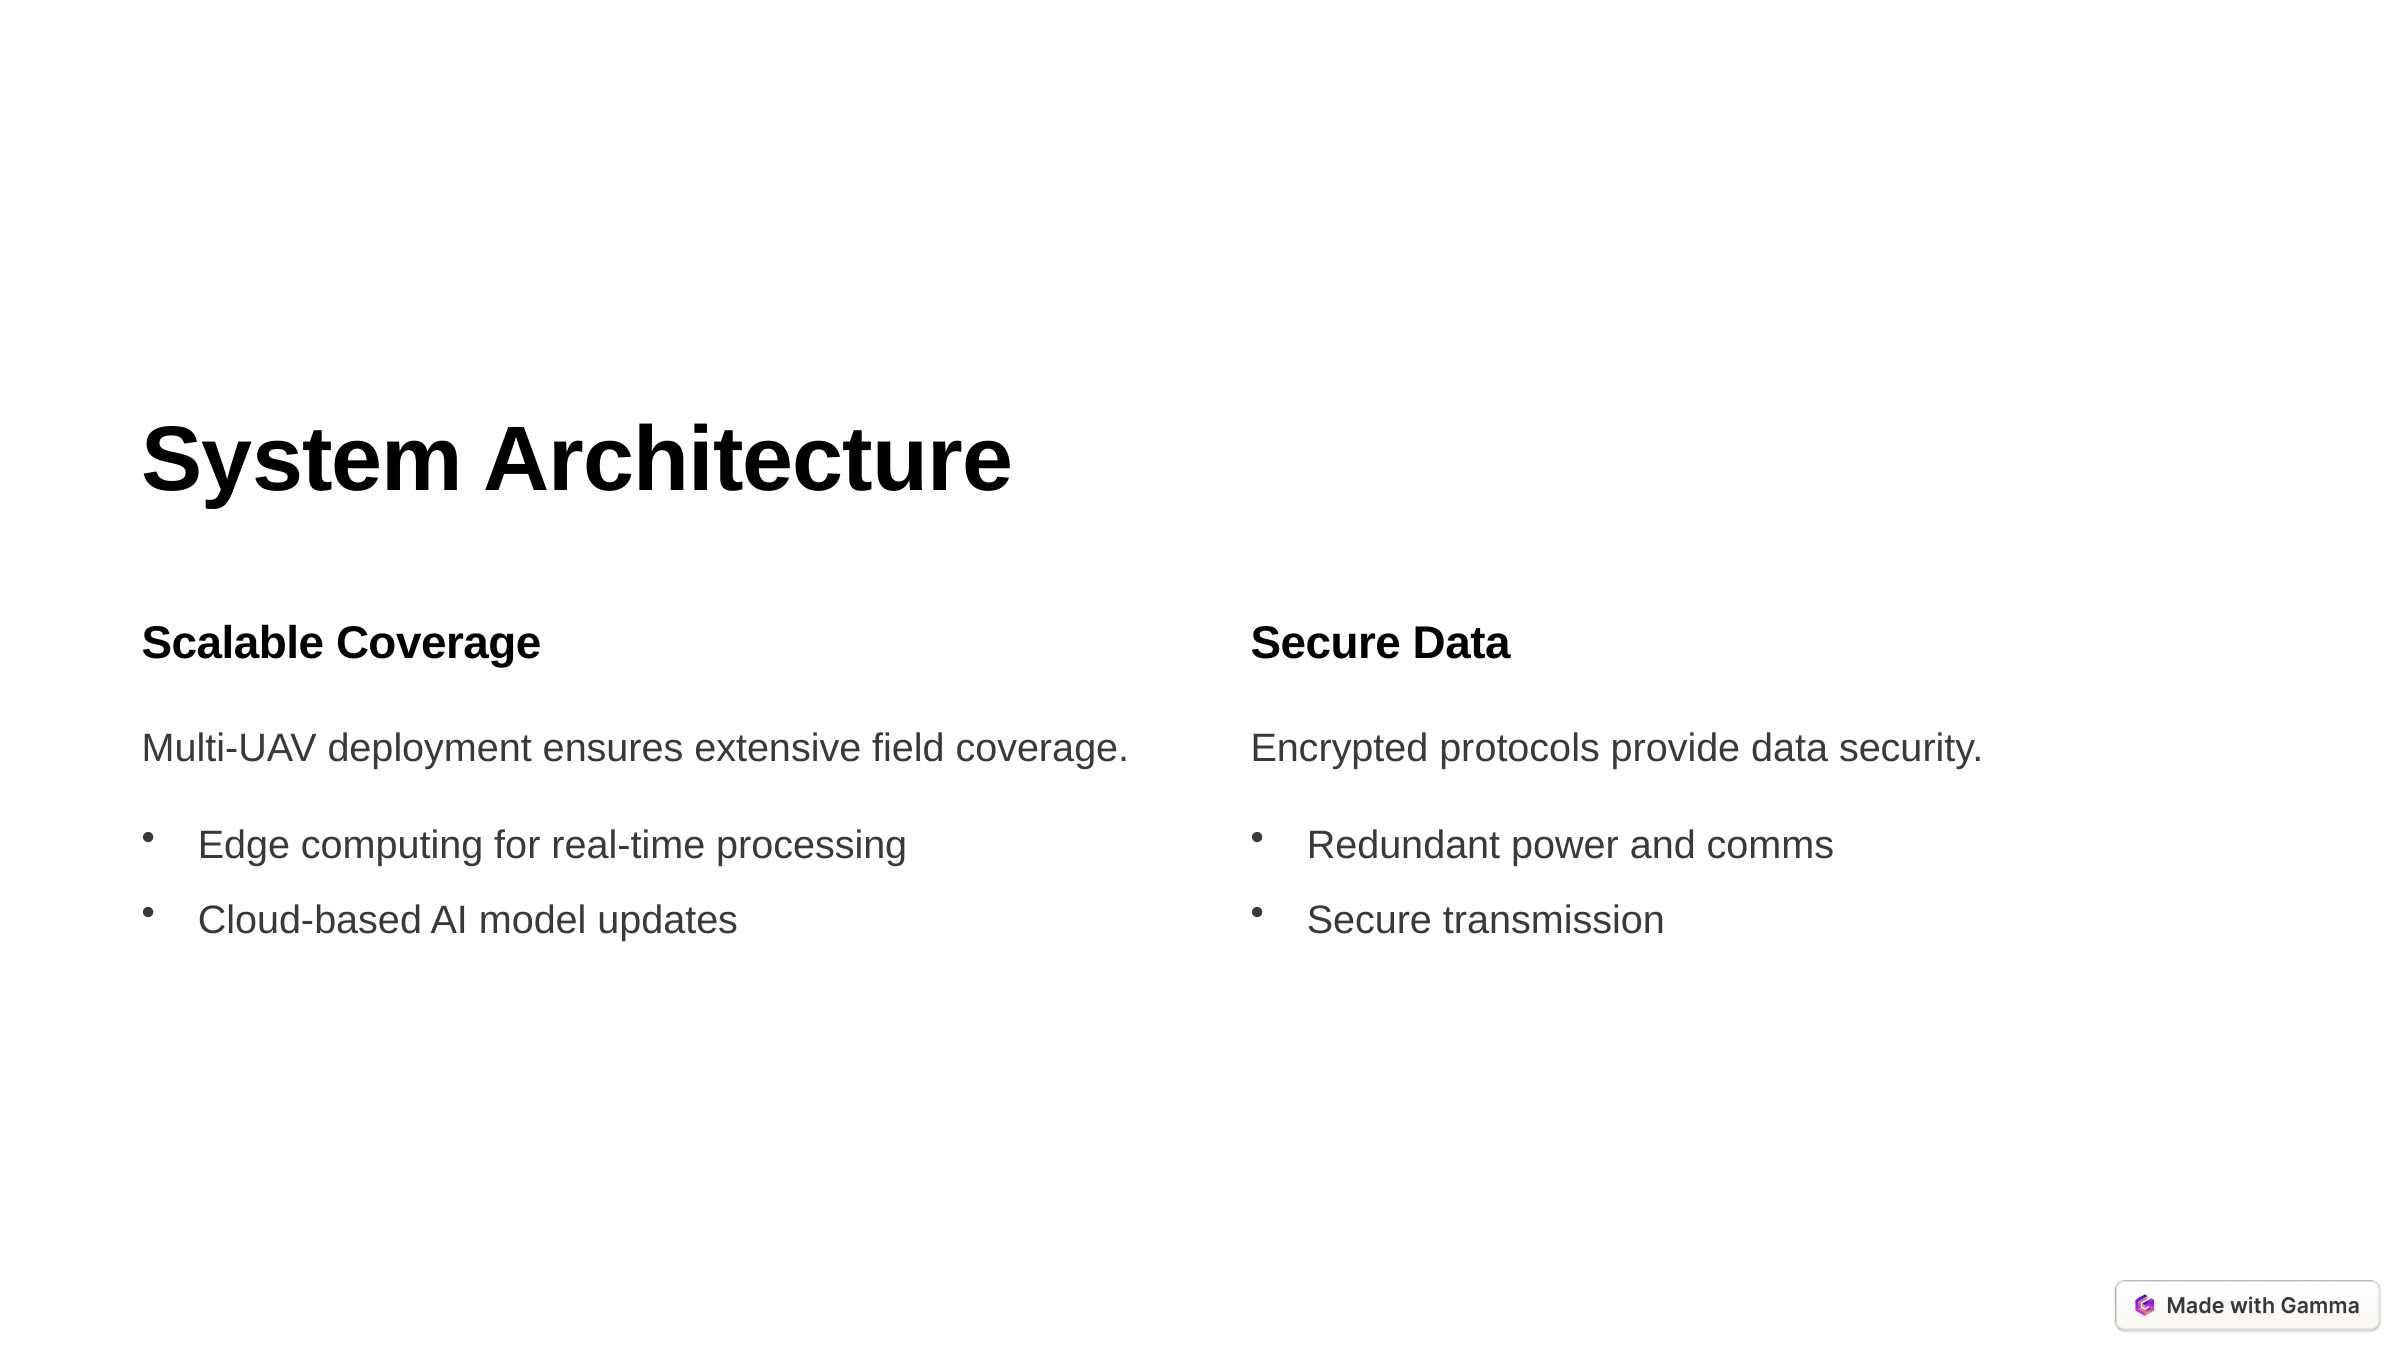

System Architecture
Scalable Coverage
Secure Data
Multi-UAV deployment ensures extensive field coverage.
Encrypted protocols provide data security.
Edge computing for real-time processing
Redundant power and comms
Cloud-based AI model updates
Secure transmission